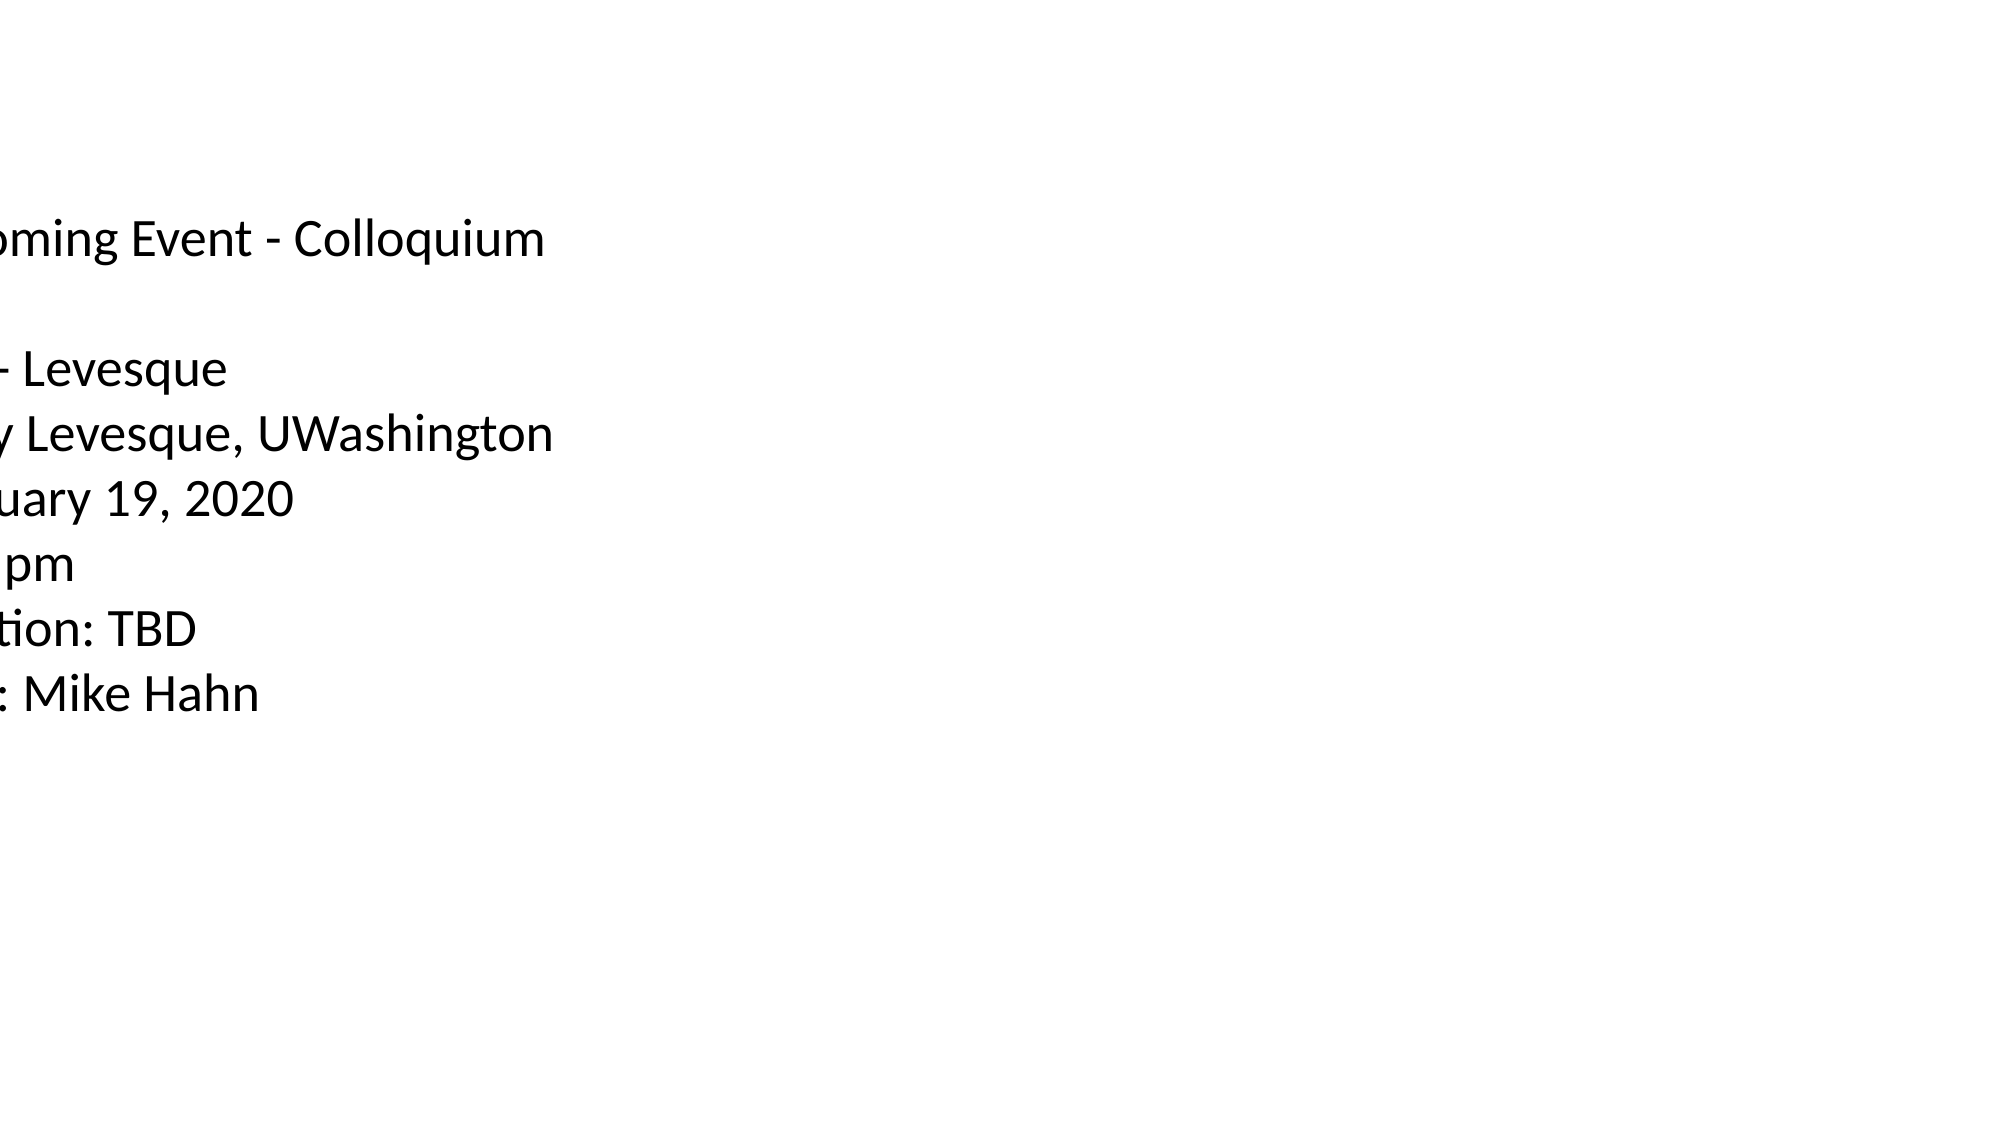

Upcoming Event - Colloquium
TBA - Levesque
Emily Levesque, UWashington
February 19, 2020
4:05 pm
Location: TBD
Host: Mike Hahn